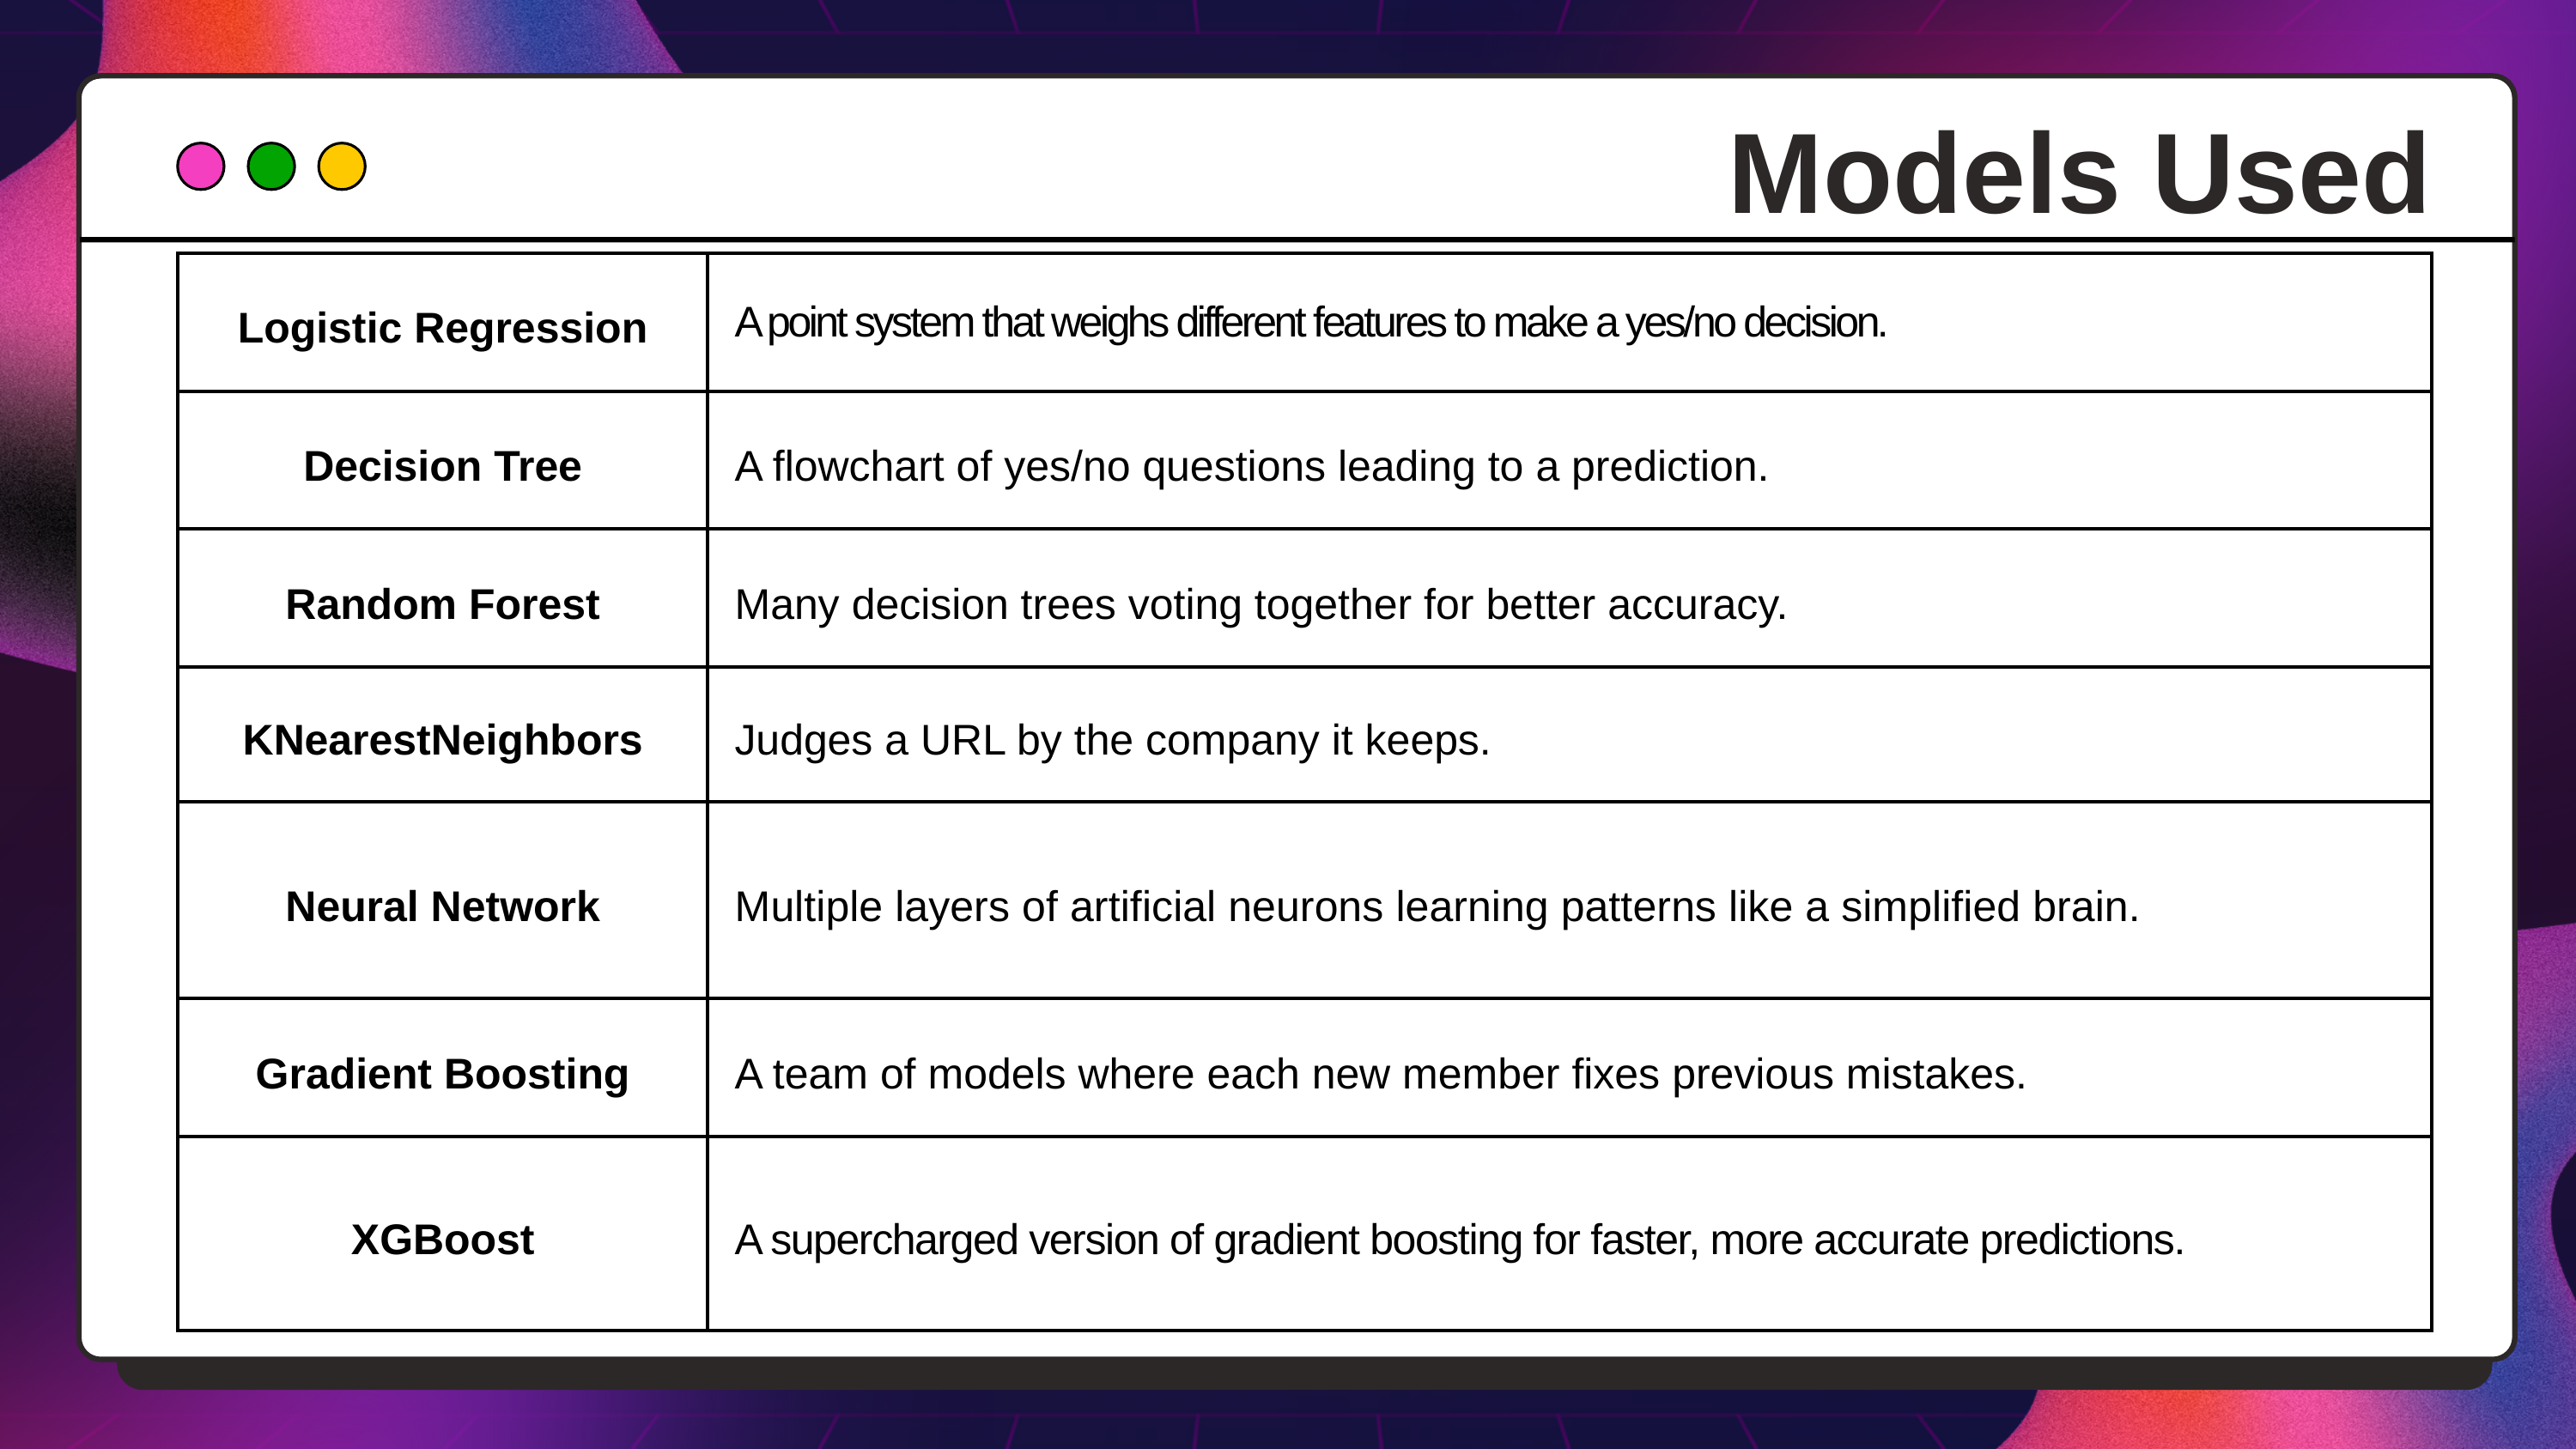

Models Used

| Logistic Regression | A point system that weighs different features to make a yes/no decision. |
| --- | --- |
| Decision Tree | A flowchart of yes/no questions leading to a prediction. |
| Random Forest | Many decision trees voting together for better accuracy. |
| KNearestNeighbors | Judges a URL by the company it keeps. |
| Neural Network | Multiple layers of artificial neurons learning patterns like a simplified brain. |
| Gradient Boosting | A team of models where each new member fixes previous mistakes. |
| XGBoost | A supercharged version of gradient boosting for faster, more accurate predictions. |